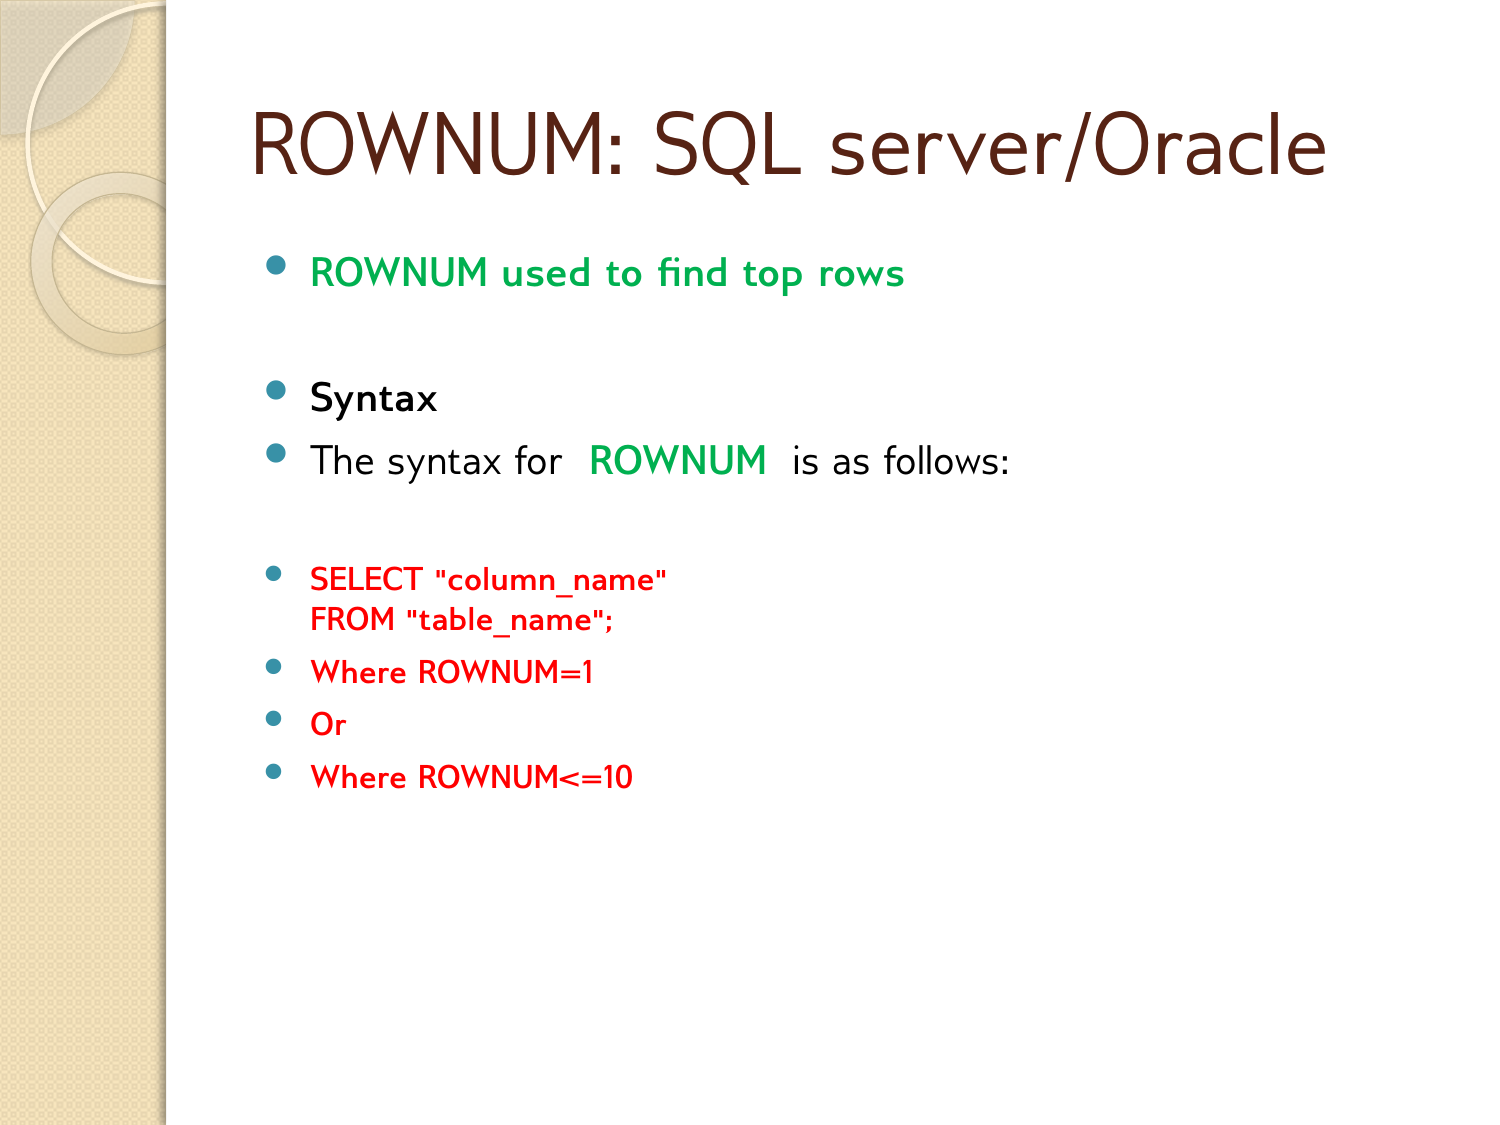

# ROWNUM: SQL server/Oracle
ROWNUM used to find top rows

Syntax
The syntax for  ROWNUM  is as follows:

SELECT "column_name"
FROM "table_name";
Where ROWNUM=1
Or
Where ROWNUM<=10